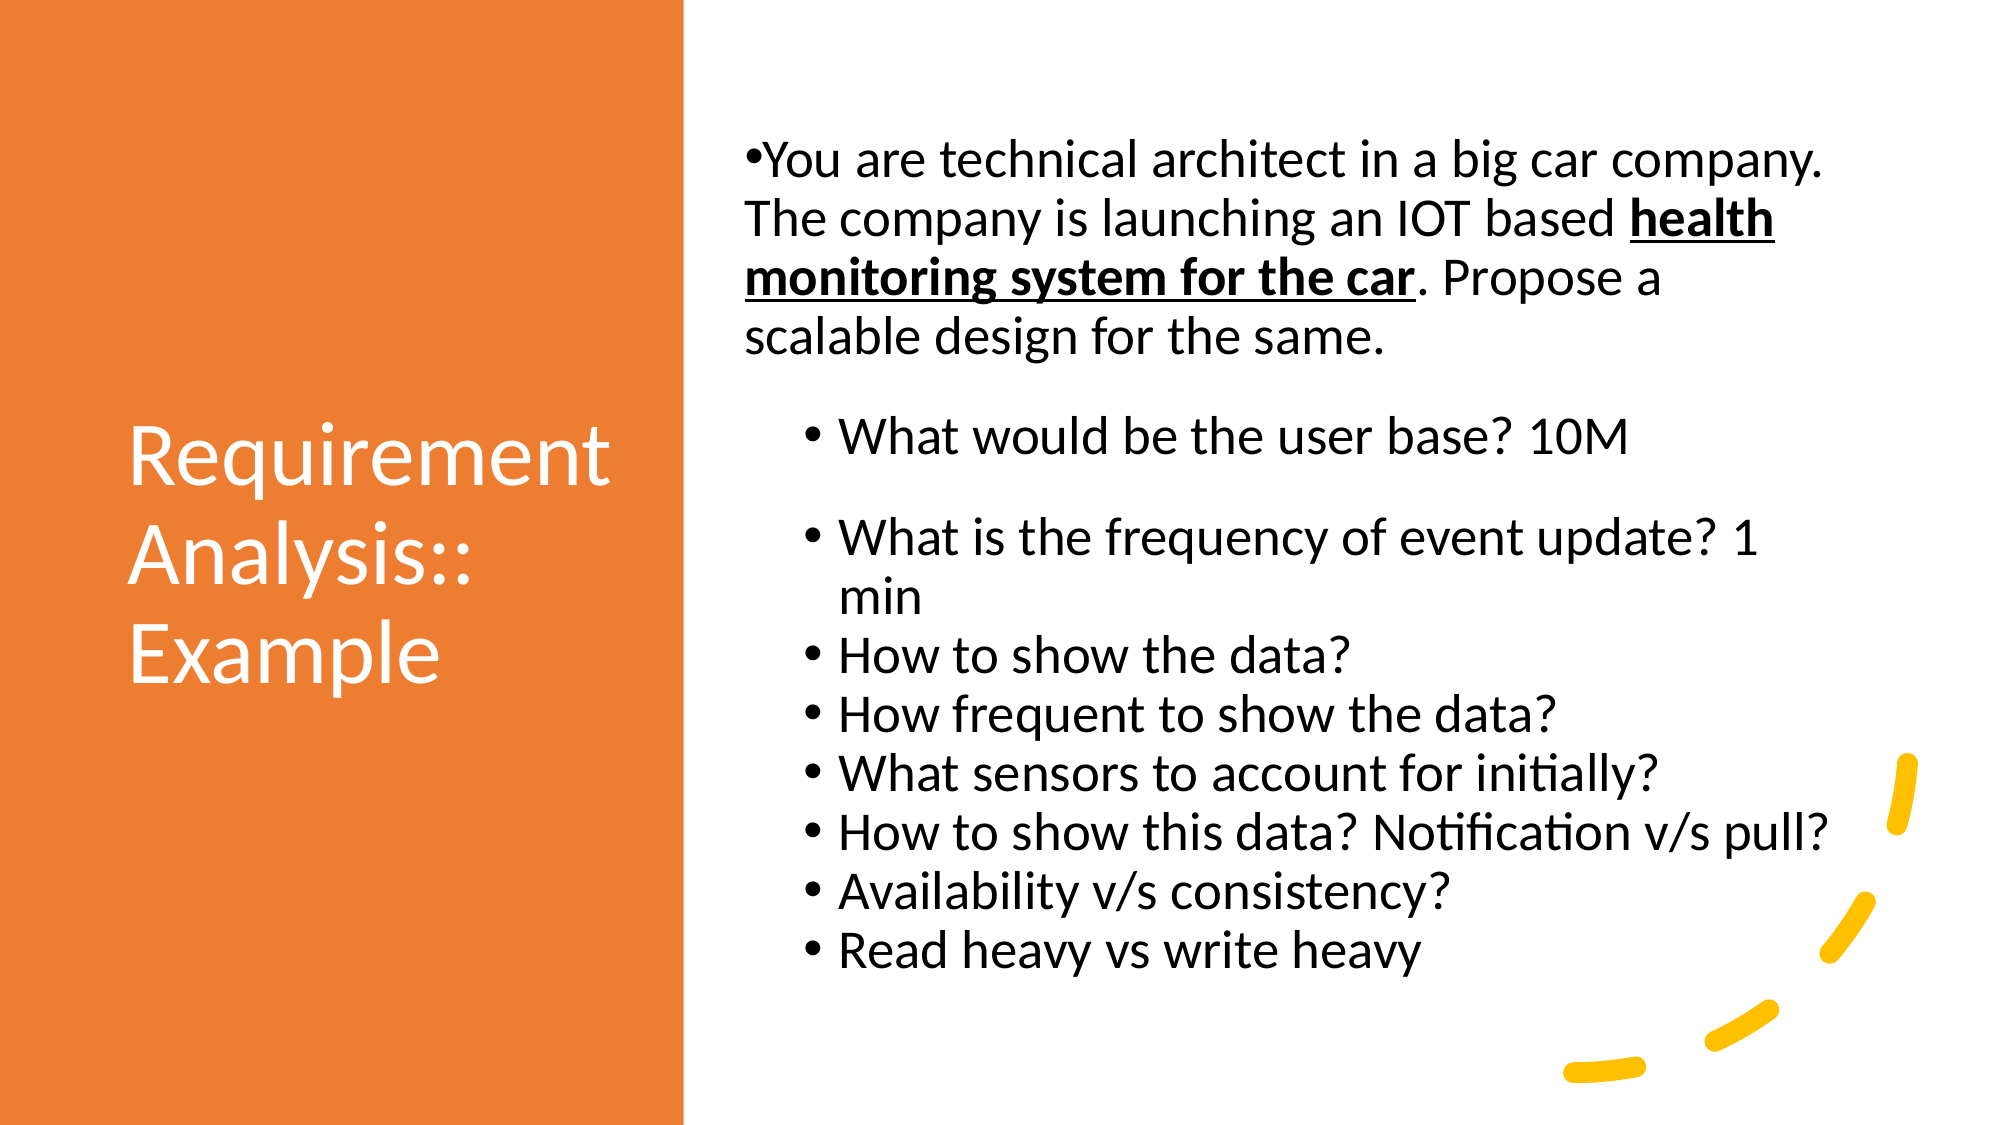

# Requirement Analysis:: Example
You are technical architect in a big car company. The company is launching an IOT based health monitoring system for the car. Propose a scalable design for the same.
What would be the user base? 10M
What is the frequency of event update? 1 min
How to show the data?
How frequent to show the data?
What sensors to account for initially?
How to show this data? Notification v/s pull?
Availability v/s consistency?
Read heavy vs write heavy